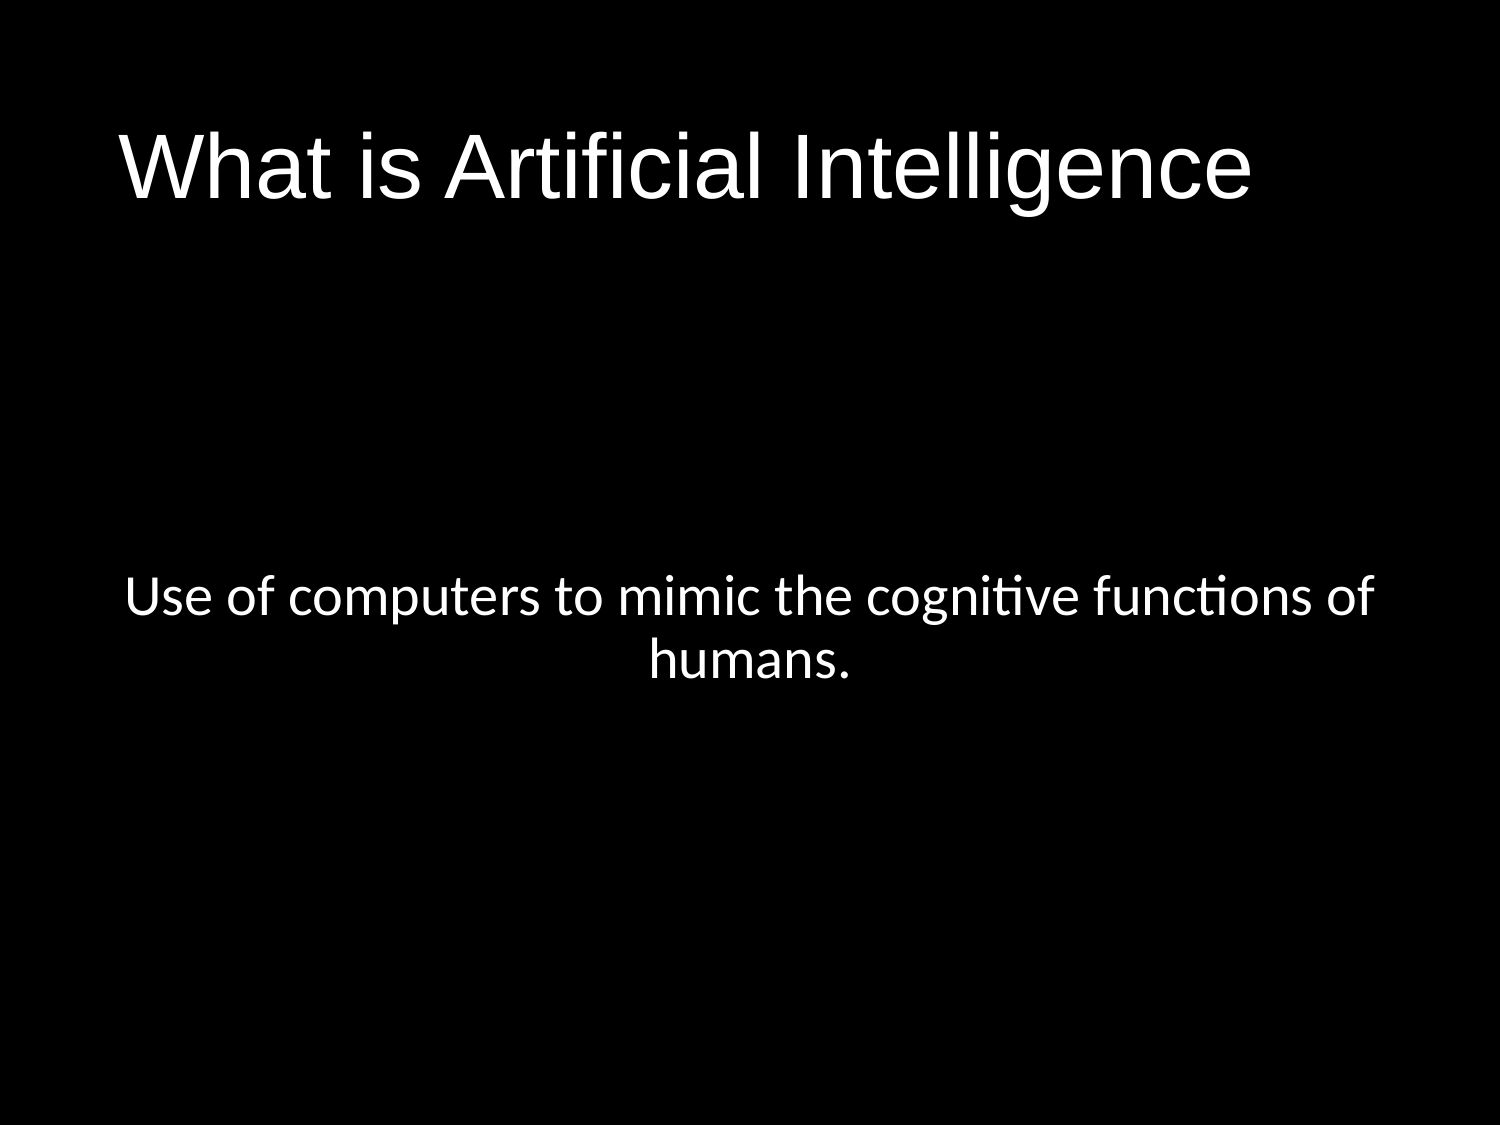

# What is Artificial Intelligence

Use of computers to mimic the cognitive functions of humans.